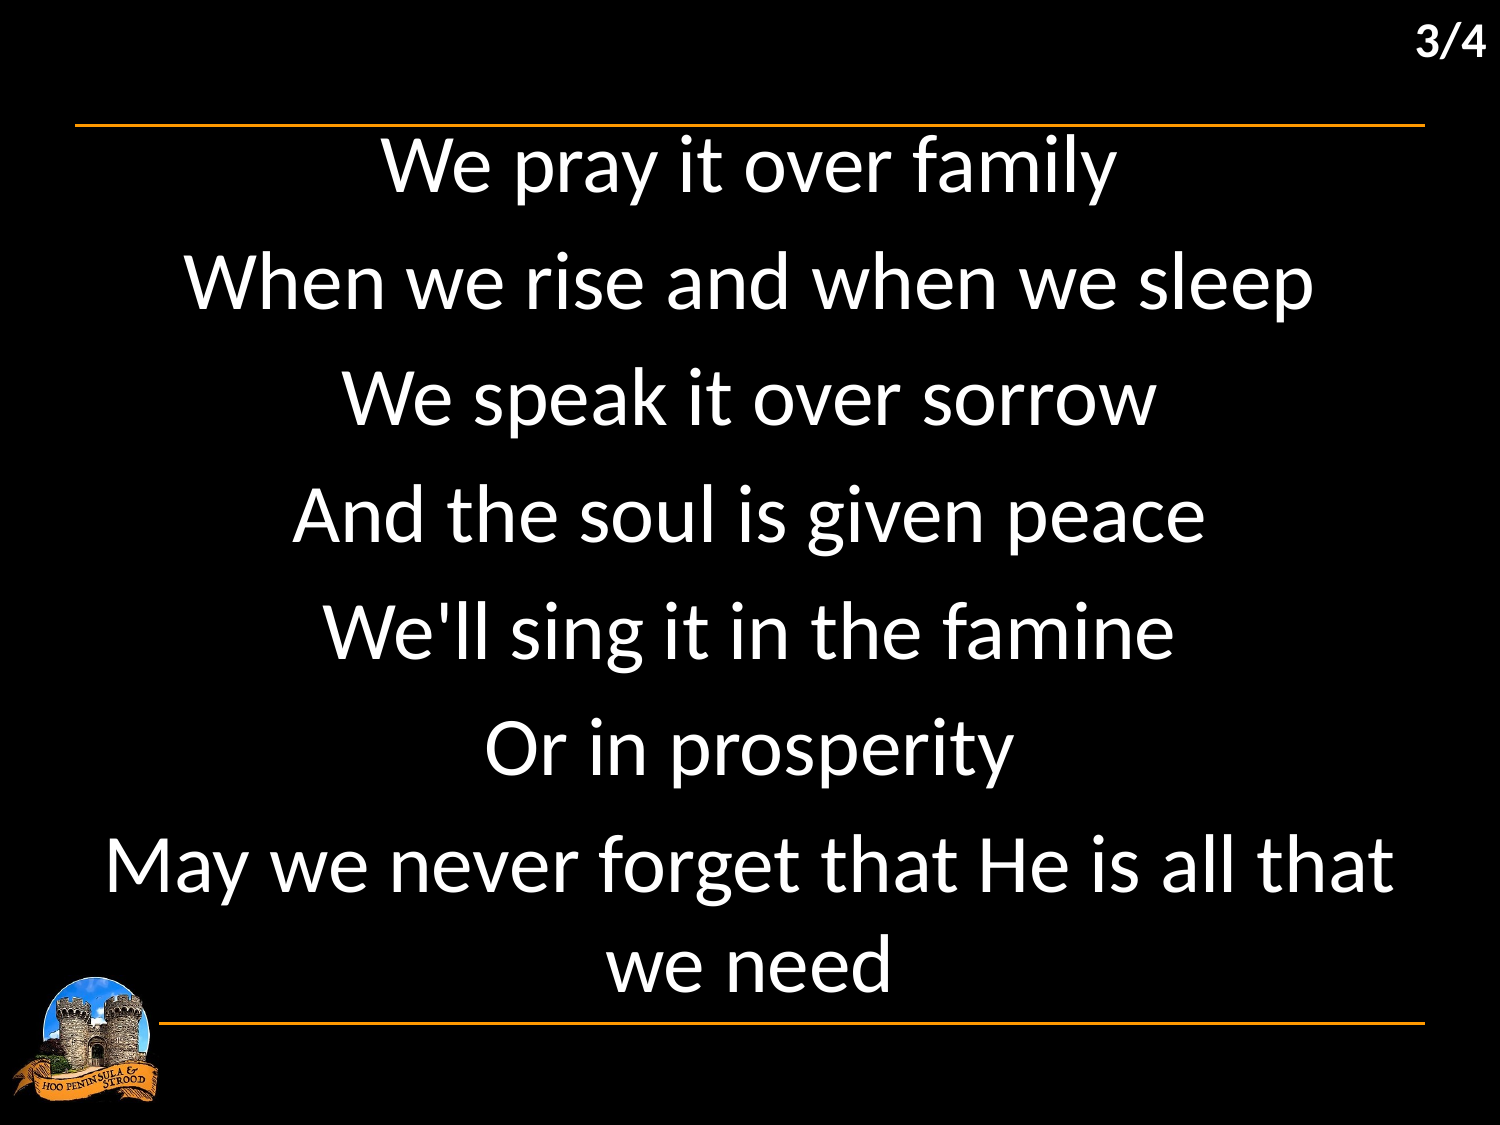

3/4
We pray it over family
When we rise and when we sleep
We speak it over sorrow
And the soul is given peace
We'll sing it in the famine
Or in prosperity
May we never forget that He is all that we need